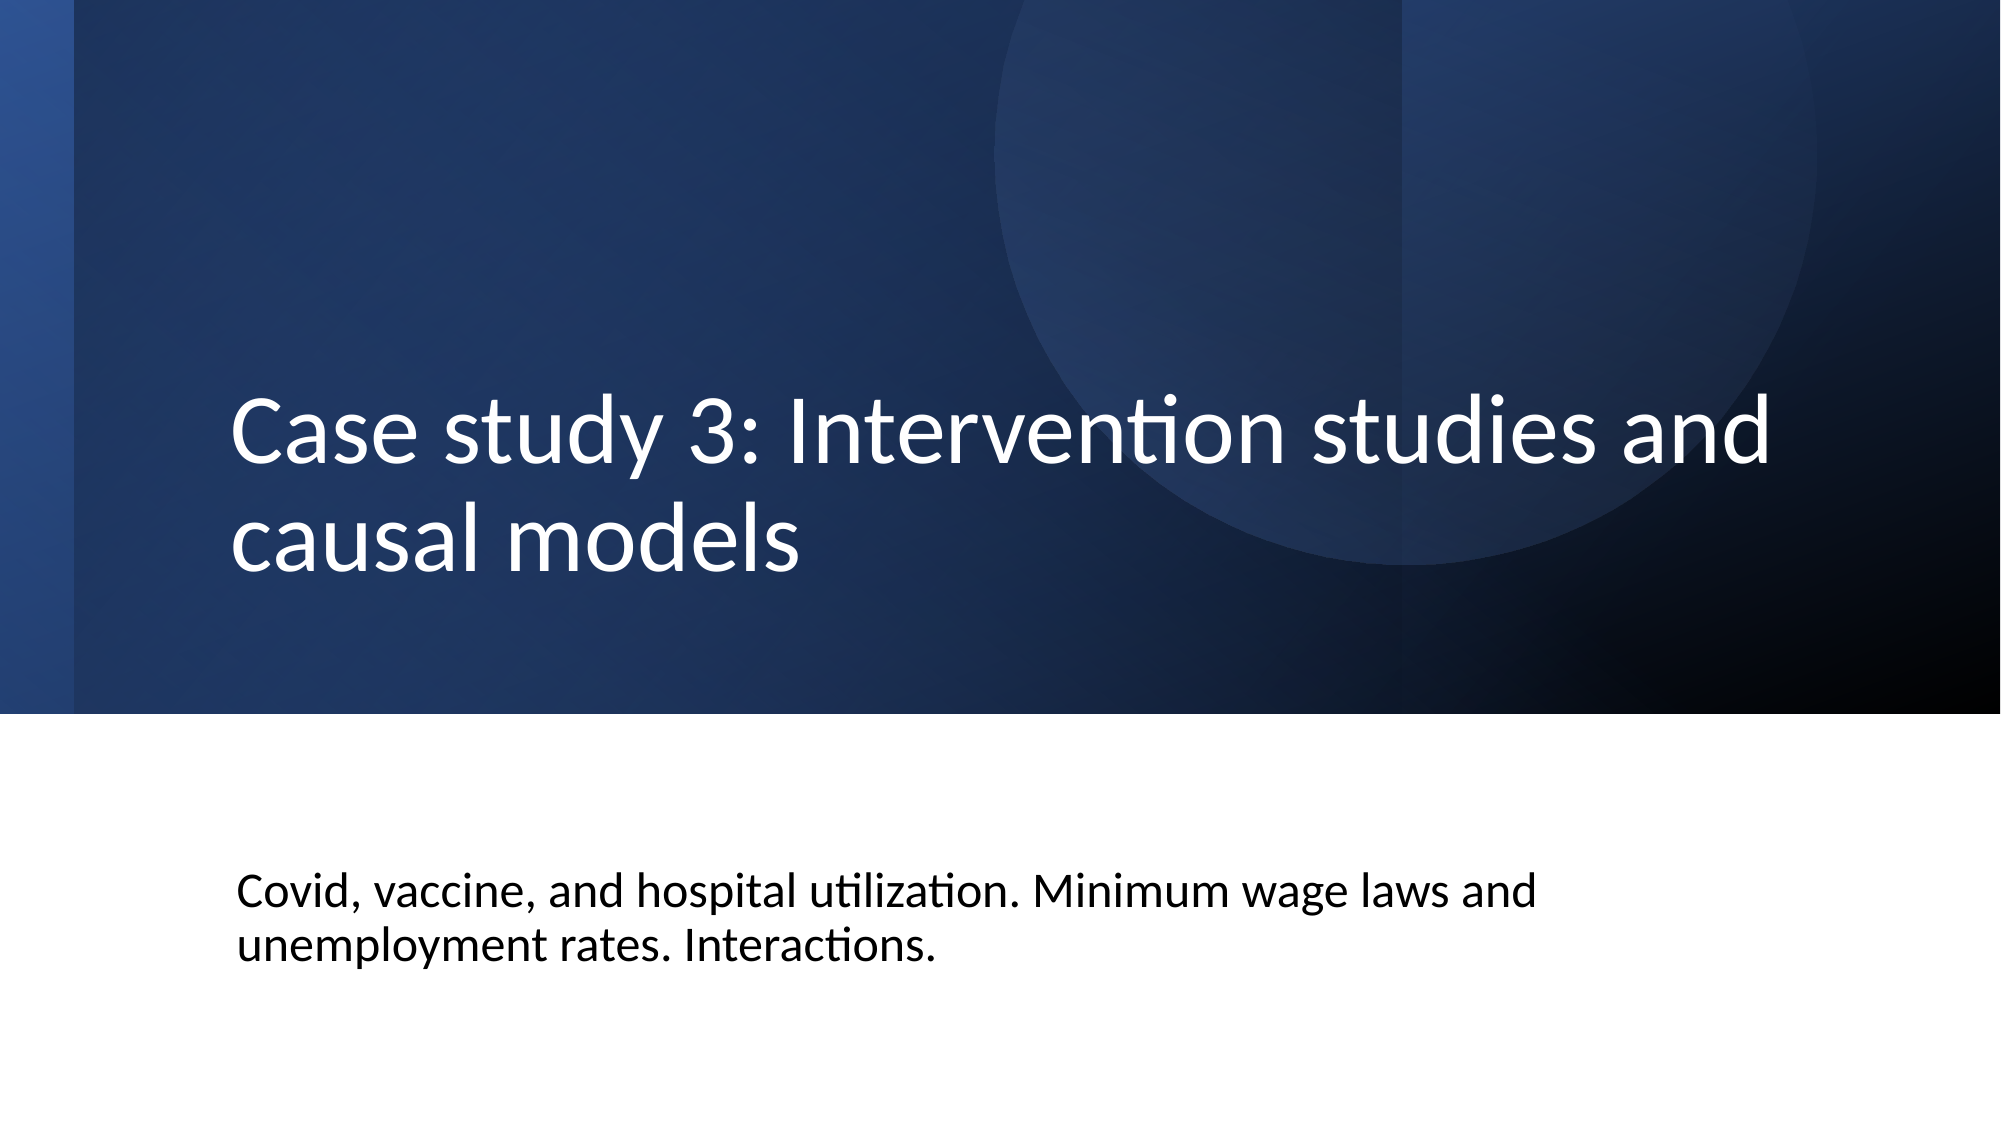

# Case study 3: Intervention studies and causal models
Covid, vaccine, and hospital utilization. Minimum wage laws and unemployment rates. Interactions.
170